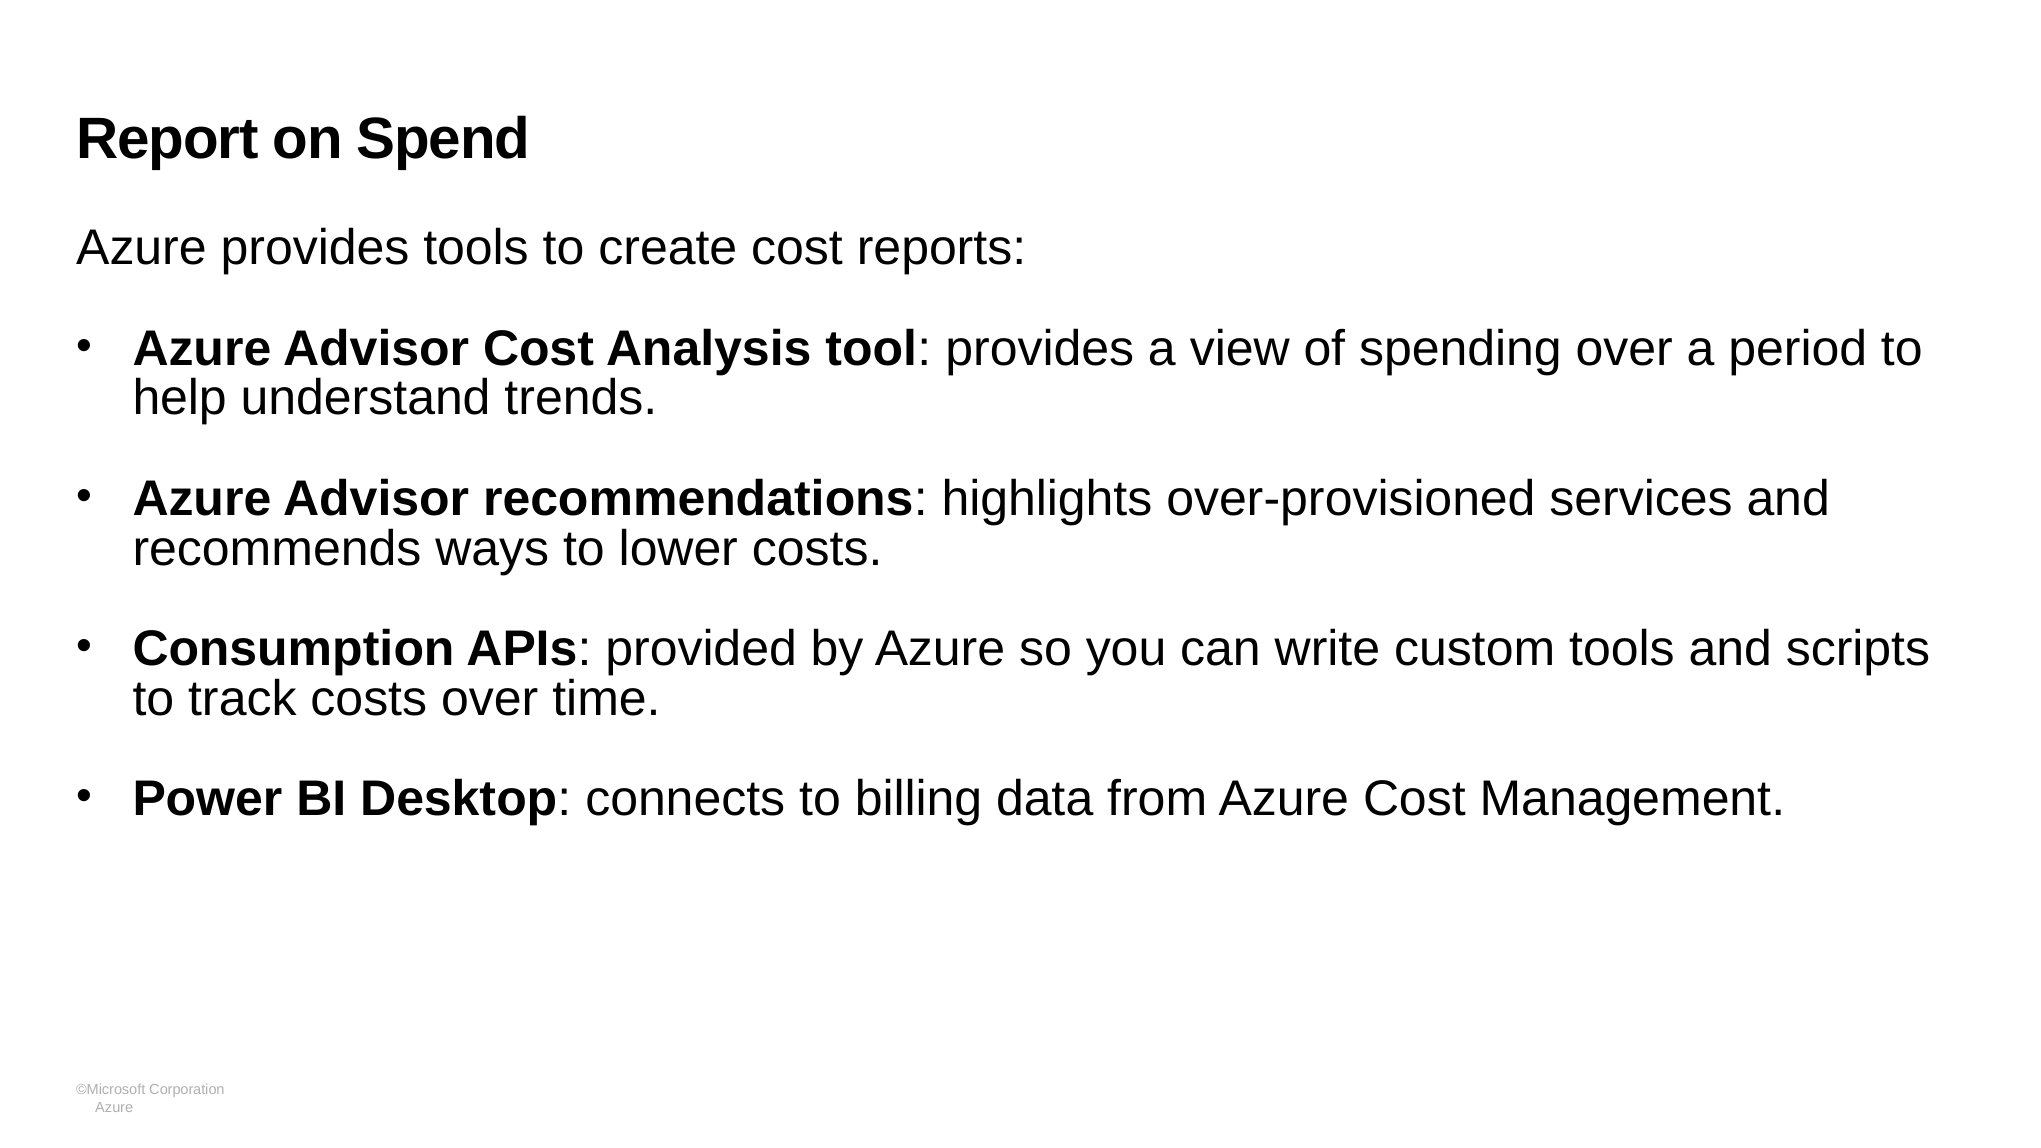

# Report on Spend
Azure provides tools to create cost reports:

Azure Advisor Cost Analysis tool: provides a view of spending over a period to help understand trends.

Azure Advisor recommendations: highlights over-provisioned services and recommends ways to lower costs.

Consumption APIs: provided by Azure so you can write custom tools and scripts to track costs over time.

Power BI Desktop: connects to billing data from Azure Cost Management.